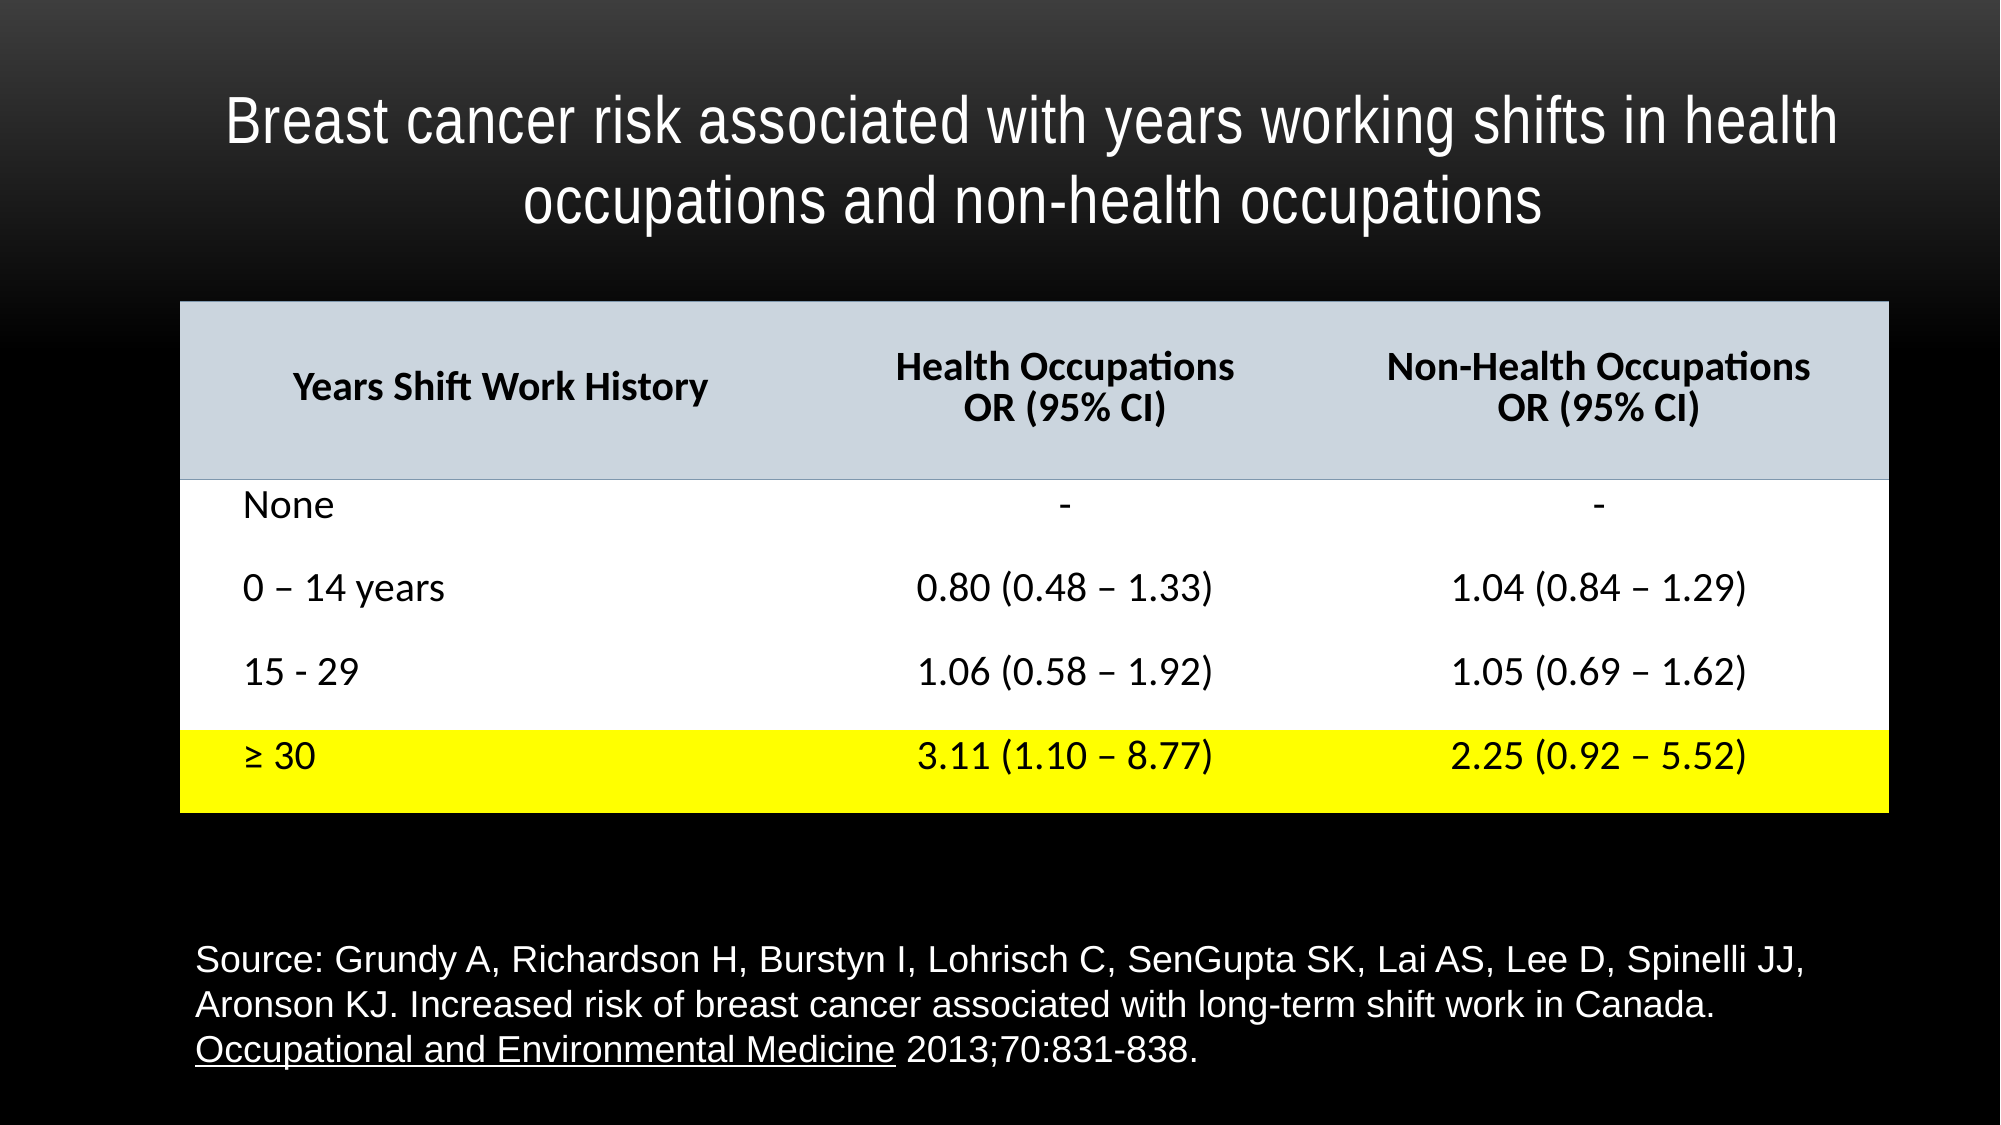

# Breast cancer risk associated with years working shifts in health occupations and non-health occupations
| Years Shift Work History | Health Occupations OR (95% CI) | Non-Health Occupations OR (95% CI) |
| --- | --- | --- |
| None | - | - |
| 0 – 14 years | 0.80 (0.48 – 1.33) | 1.04 (0.84 – 1.29) |
| 15 - 29 | 1.06 (0.58 – 1.92) | 1.05 (0.69 – 1.62) |
| ≥ 30 | 3.11 (1.10 – 8.77) | 2.25 (0.92 – 5.52) |
Source: Grundy A, Richardson H, Burstyn I, Lohrisch C, SenGupta SK, Lai AS, Lee D, Spinelli JJ, Aronson KJ. Increased risk of breast cancer associated with long-term shift work in Canada. Occupational and Environmental Medicine 2013;70:831-838.